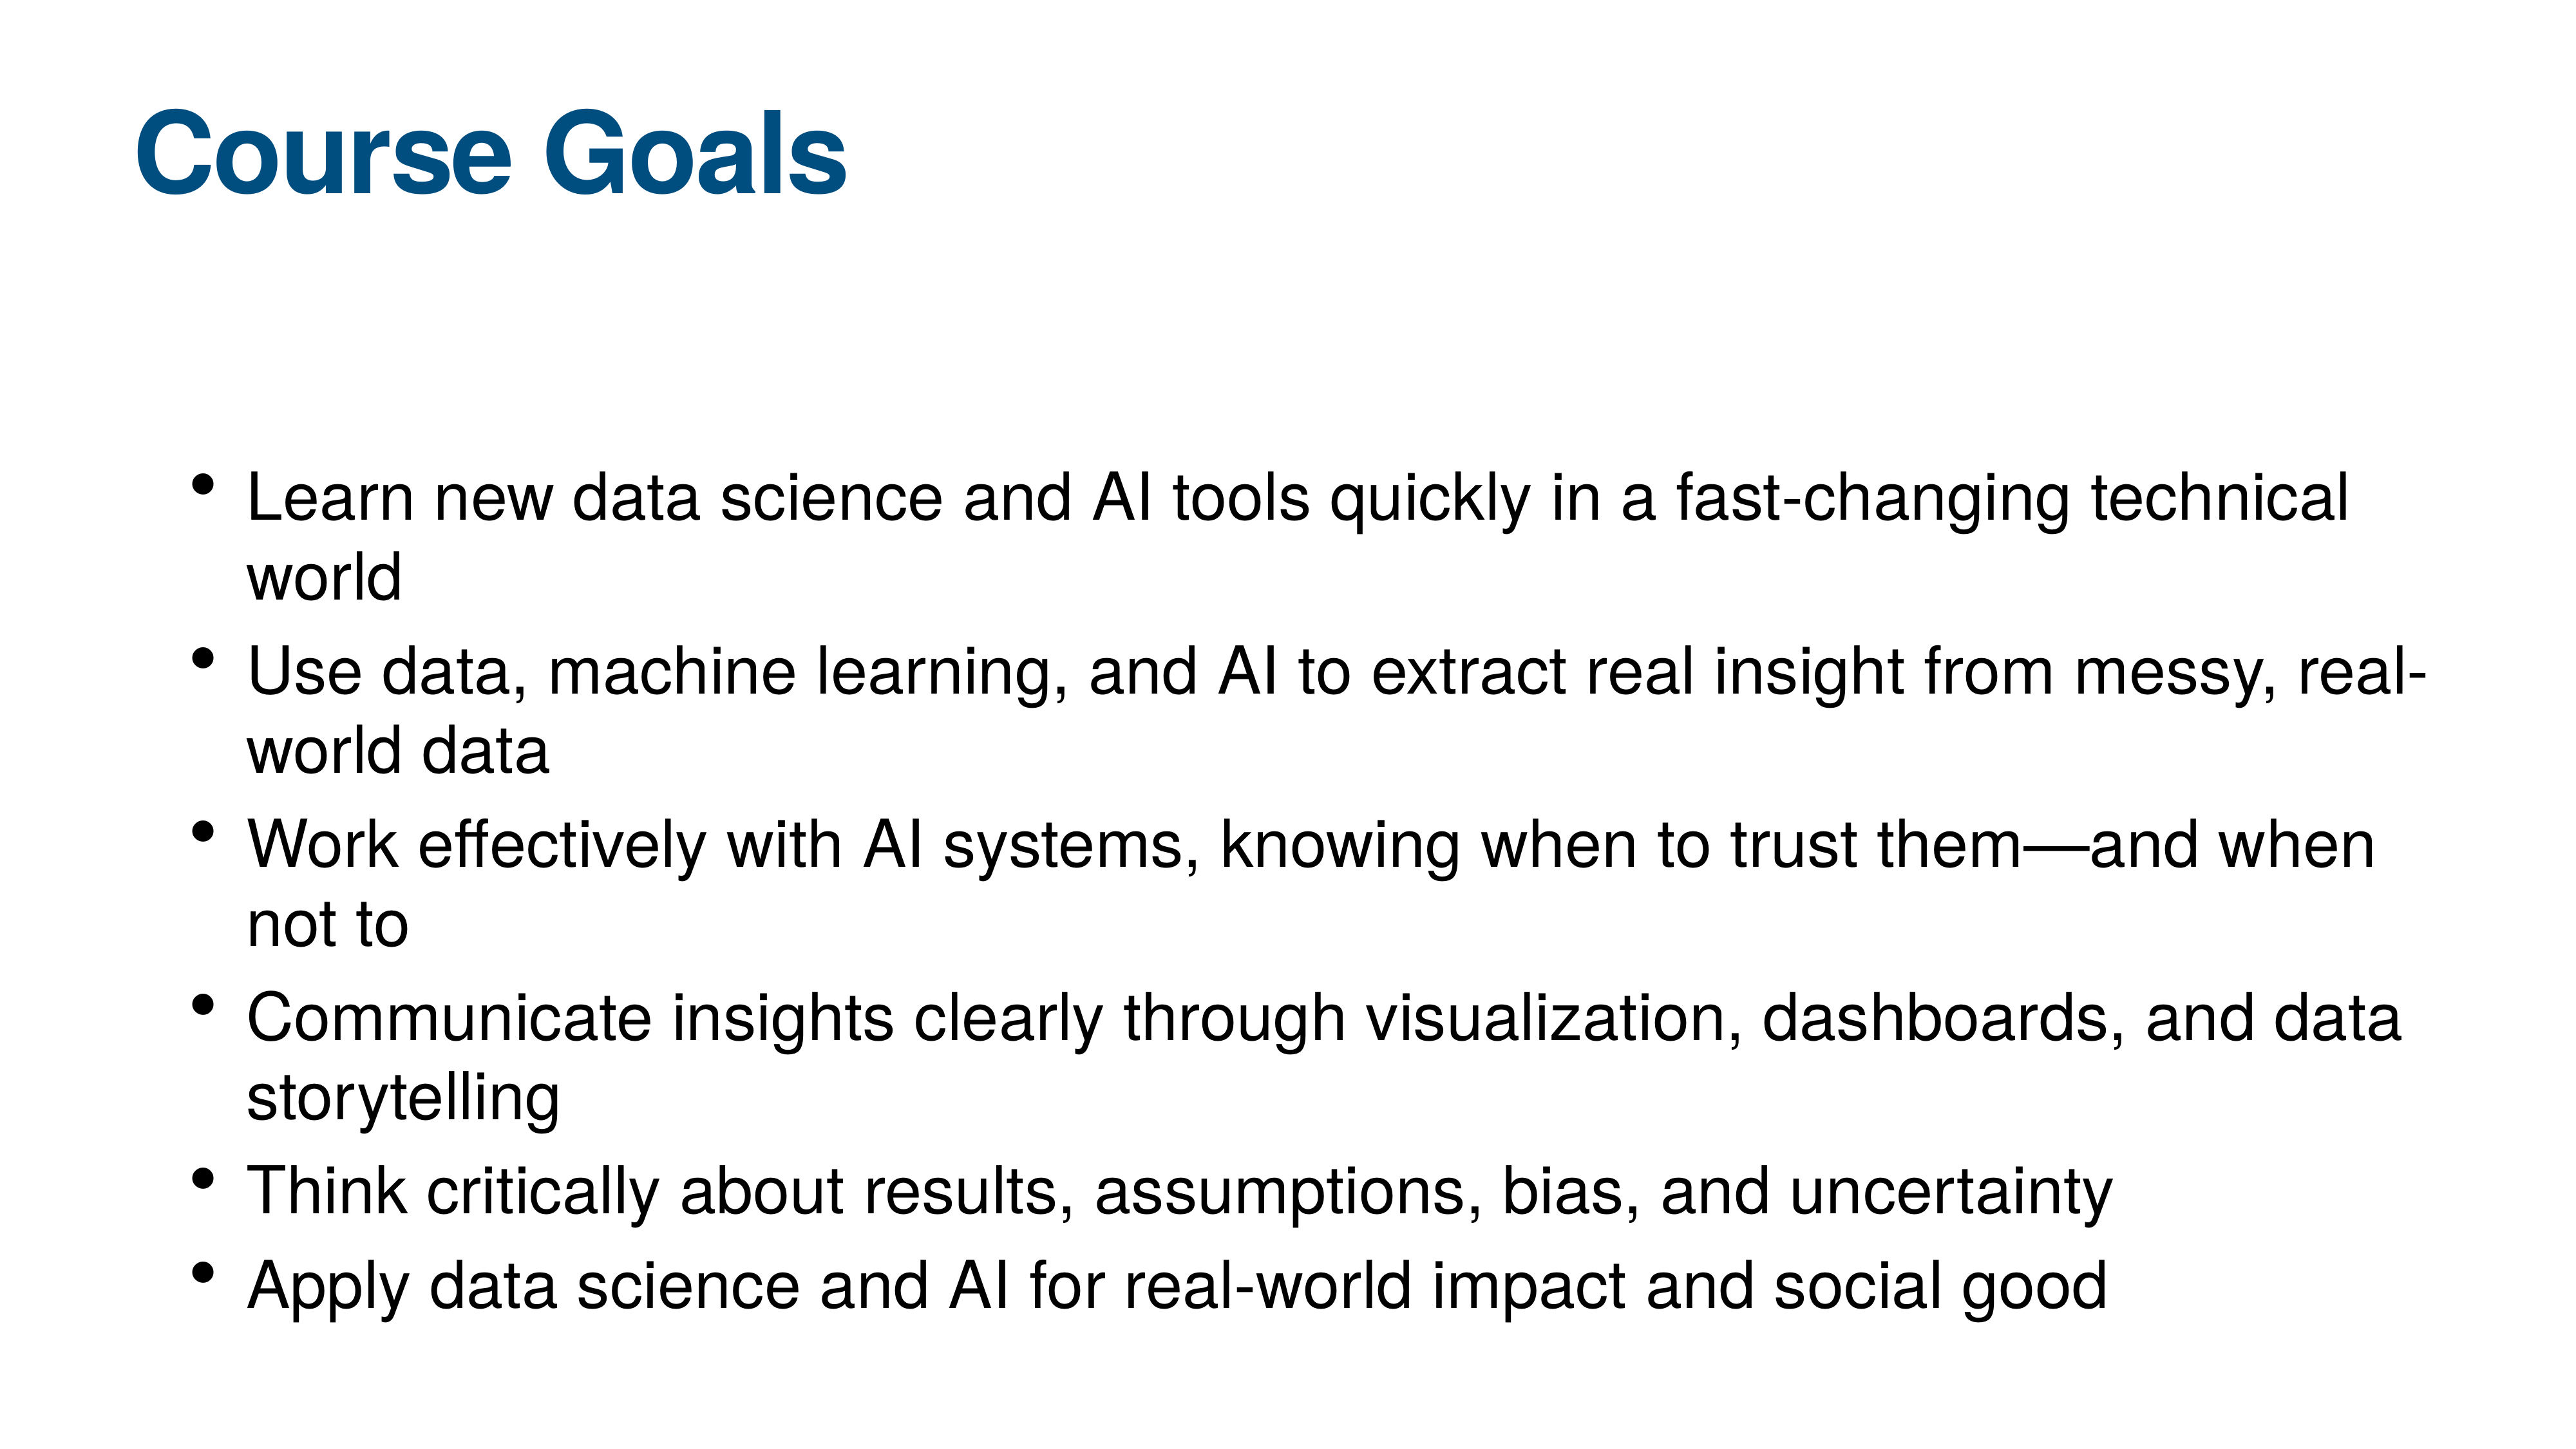

# Course Goals

Learn new data science and AI tools quickly in a fast-changing technical world
Use data, machine learning, and AI to extract real insight from messy, real-world data
Work effectively with AI systems, knowing when to trust them—and when not to
Communicate insights clearly through visualization, dashboards, and data storytelling
Think critically about results, assumptions, bias, and uncertainty
Apply data science and AI for real-world impact and social good